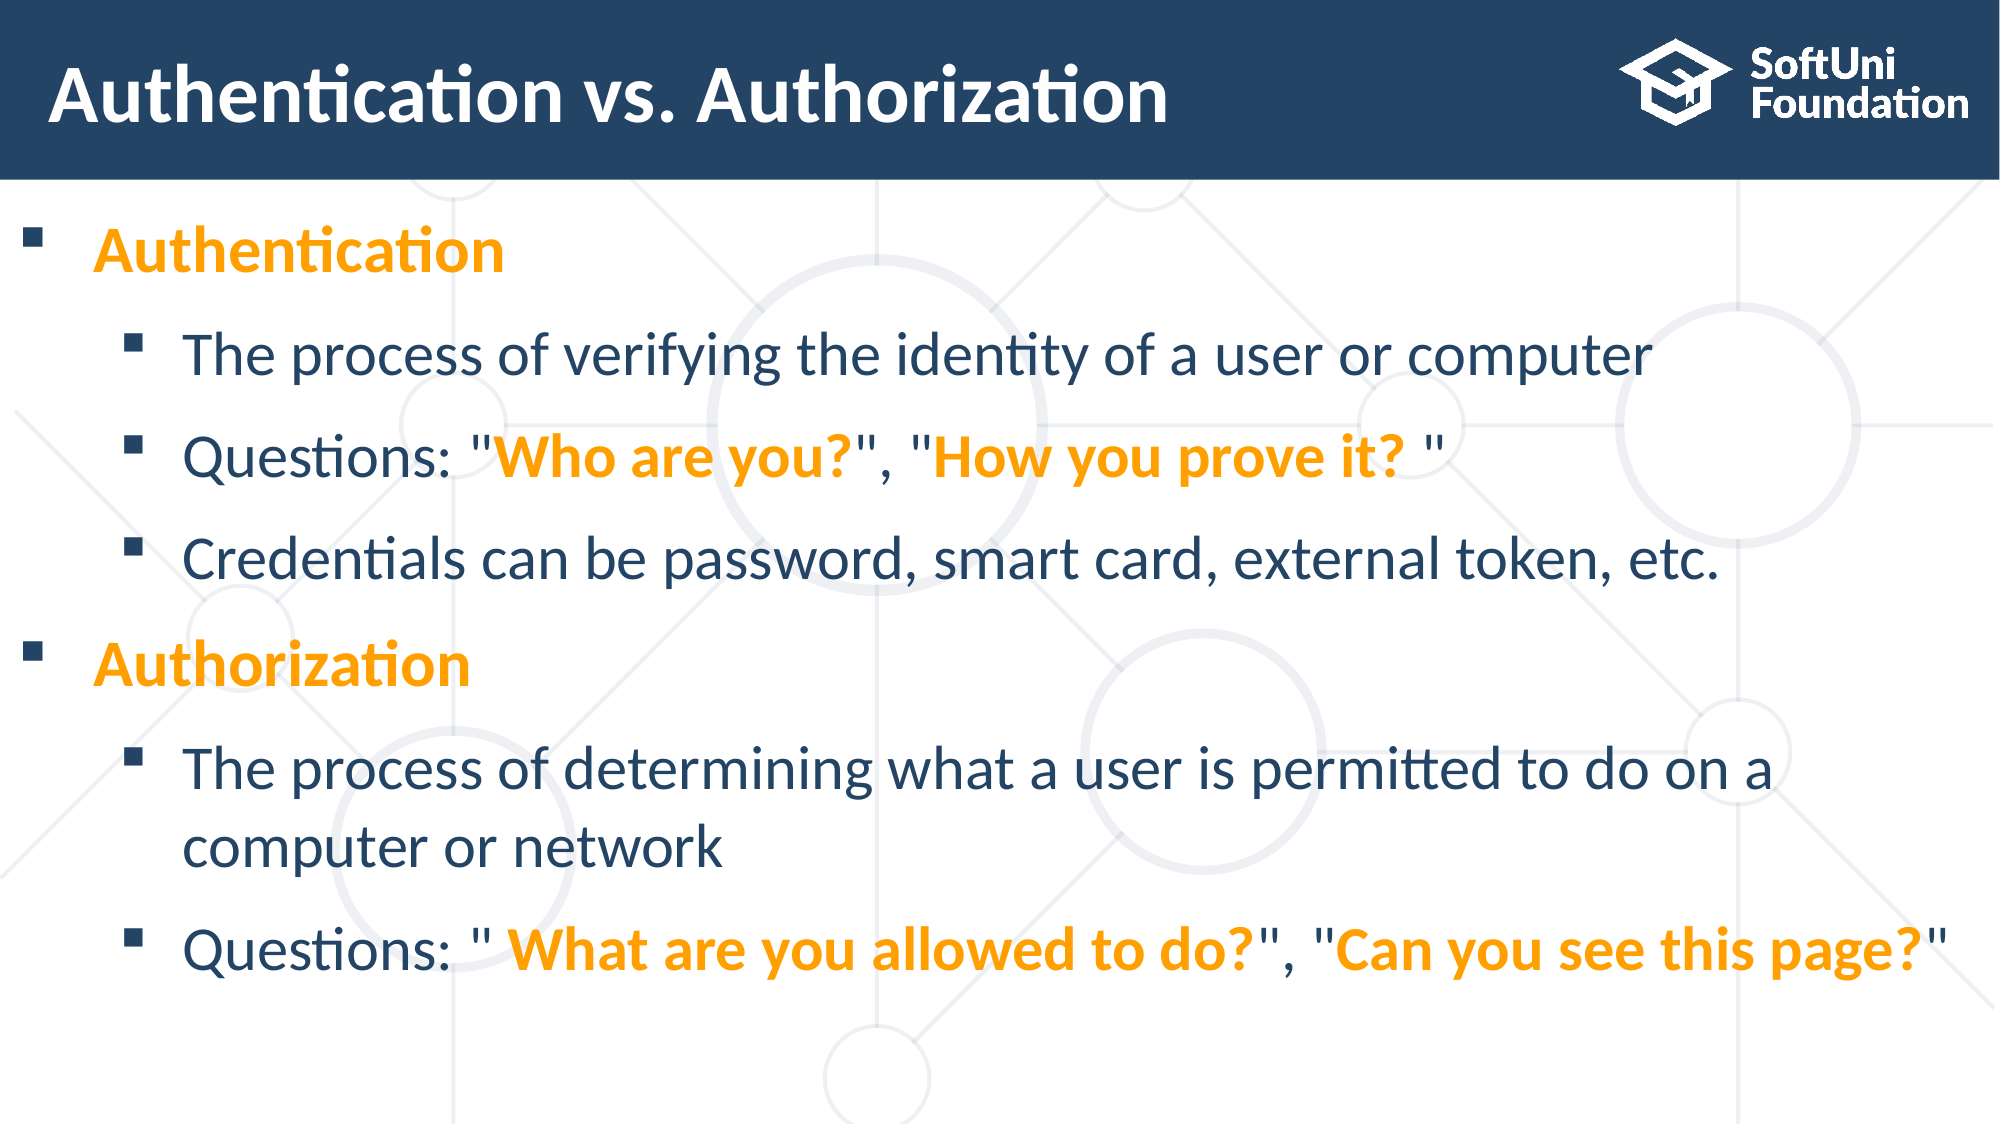

# Authentication vs. Authorization
Authentication
The process of verifying the identity of a user or computer
Questions: "Who are you?", "How you prove it? "
Credentials can be password, smart card, external token, etc.
Authorization
The process of determining what a user is permitted to do on a computer or network
Questions: " What are you allowed to do?", "Can you see this page?"